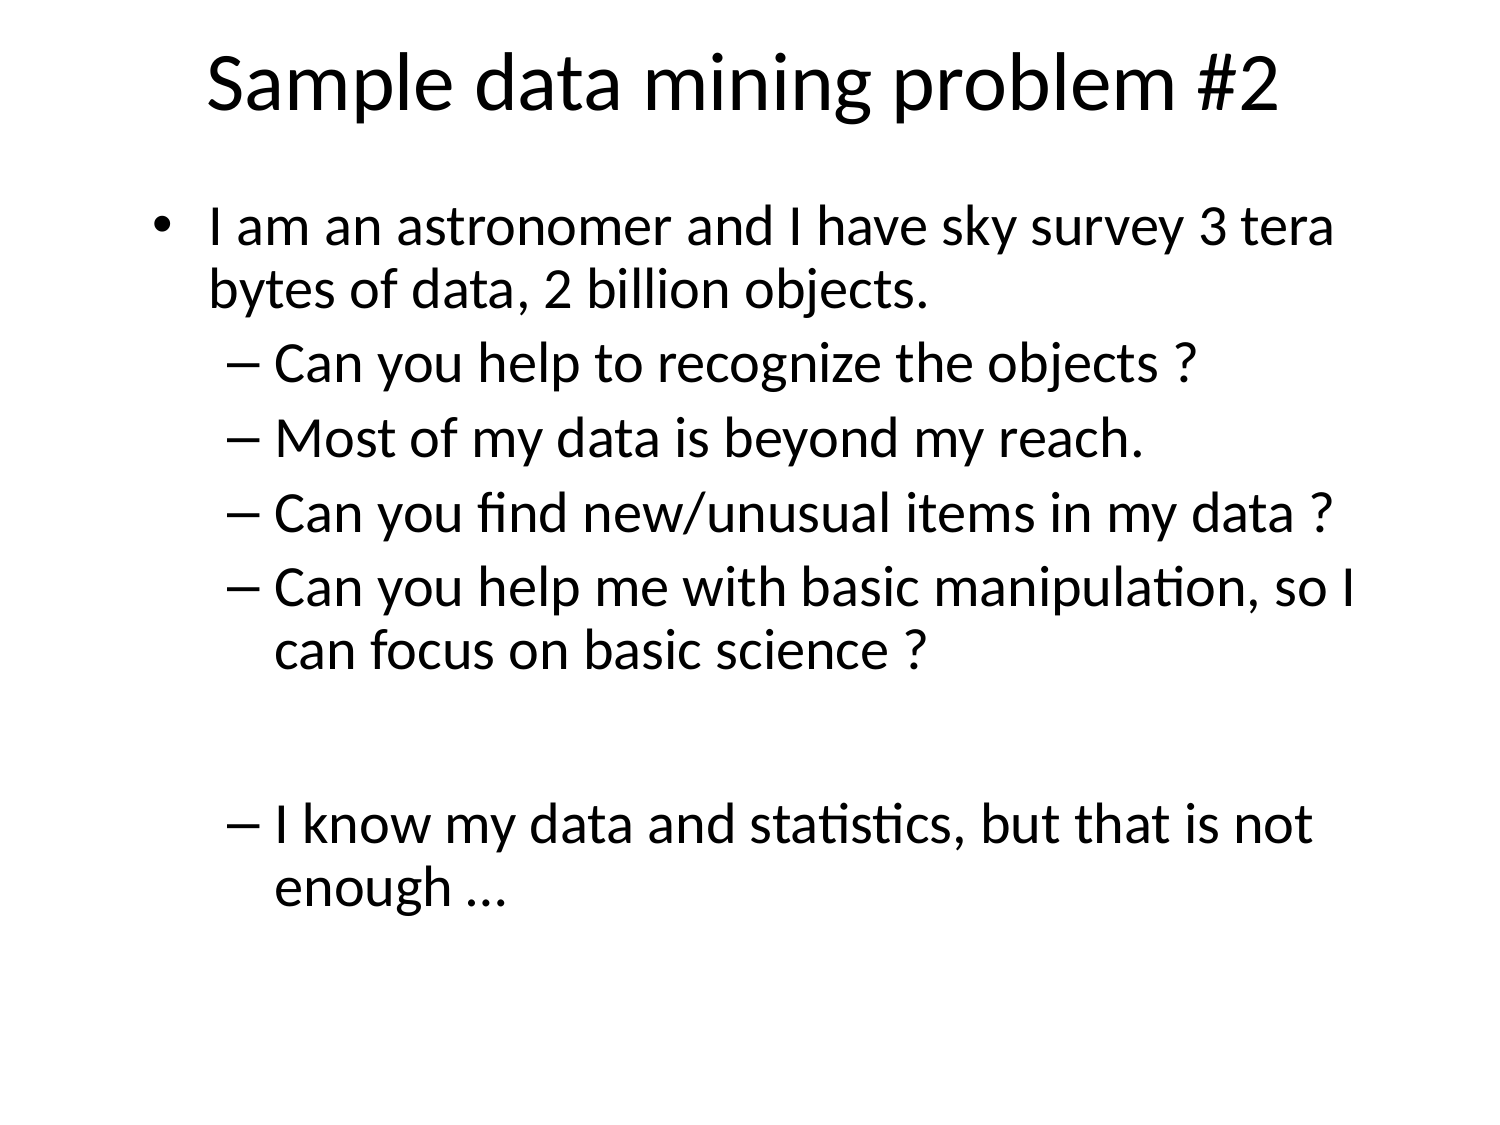

# Sample data mining problem #2
I am an astronomer and I have sky survey 3 tera bytes of data, 2 billion objects.
Can you help to recognize the objects ?
Most of my data is beyond my reach.
Can you find new/unusual items in my data ?
Can you help me with basic manipulation, so I can focus on basic science ?

I know my data and statistics, but that is not enough …